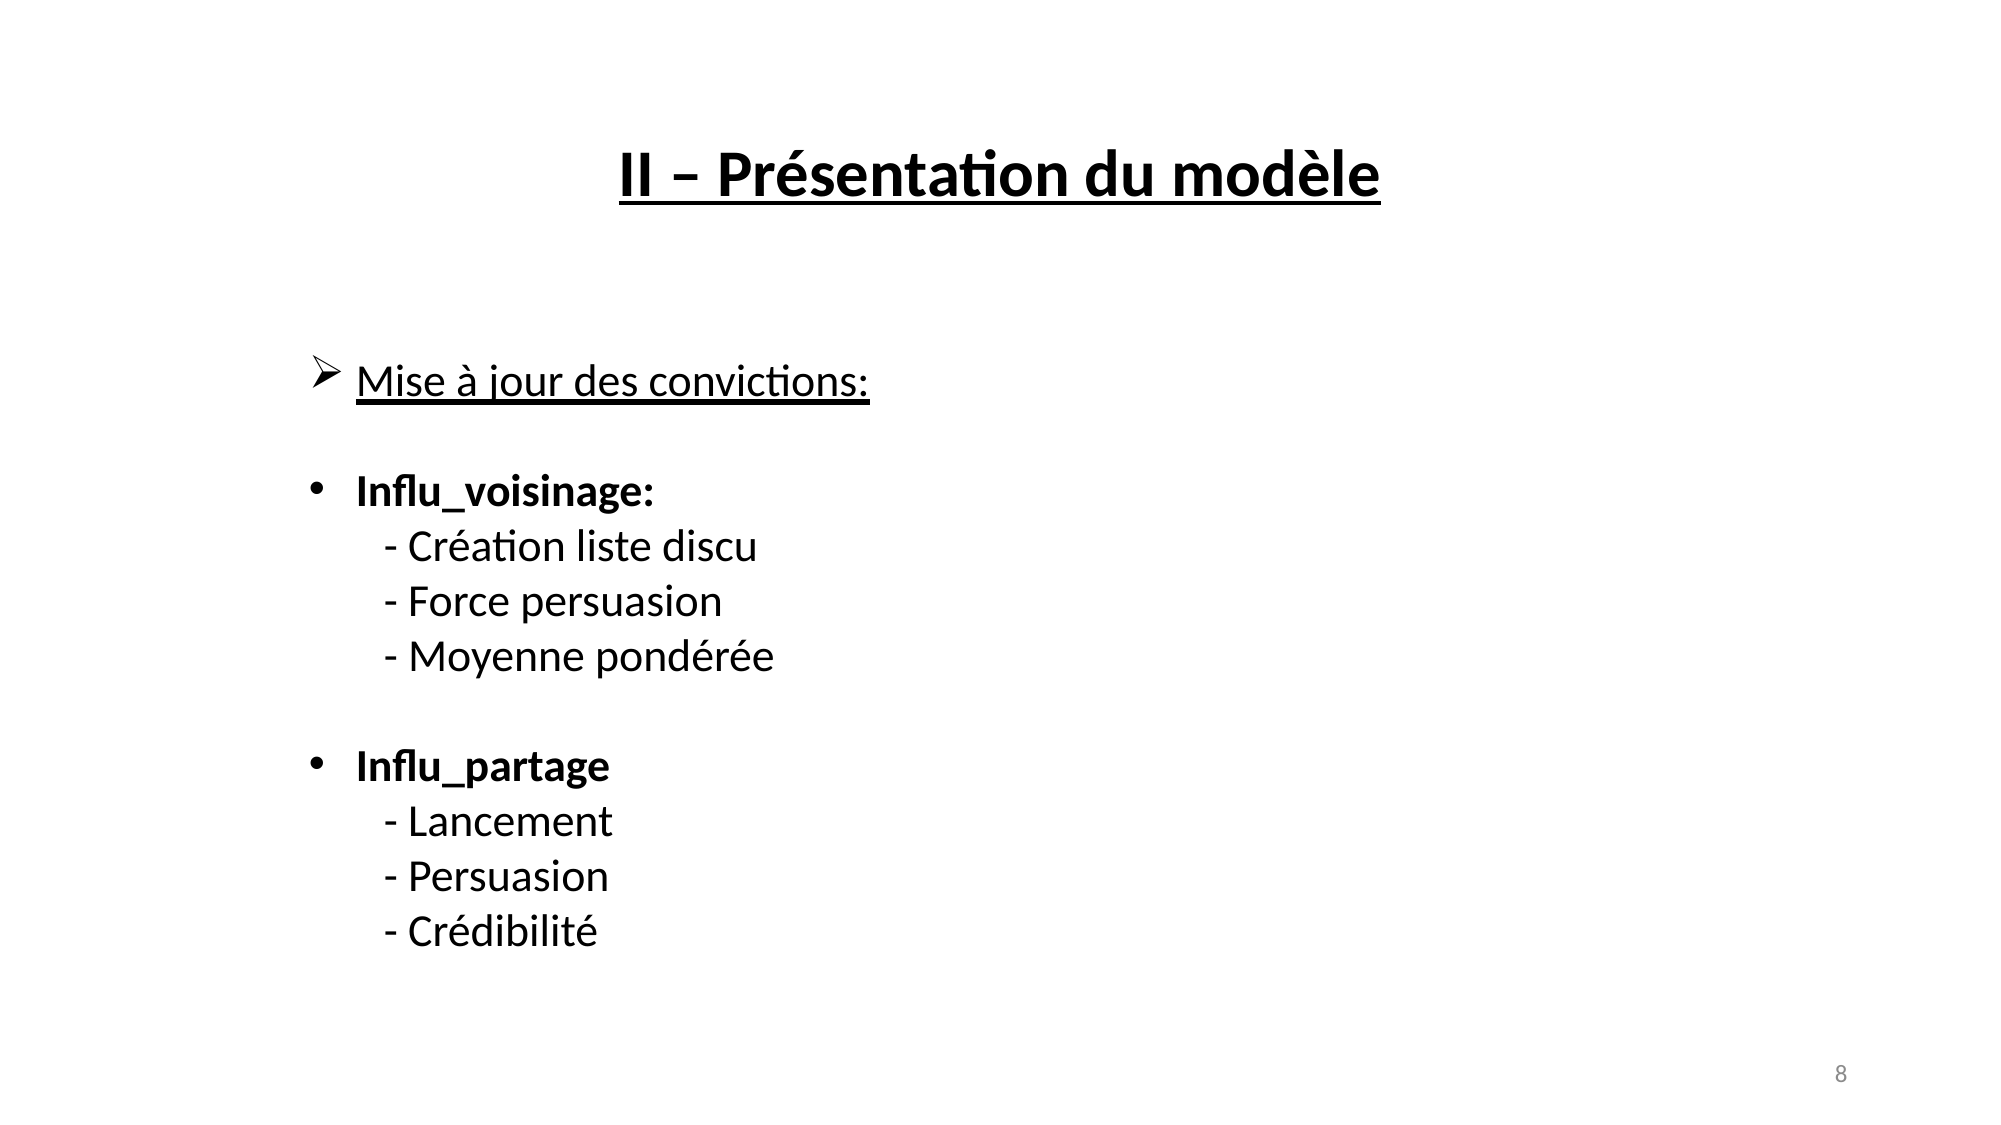

II – Présentation du modèle
Mise à jour des convictions:

Influ_voisinage:
- Création liste discu
- Force persuasion
- Moyenne pondérée

Influ_partage
- Lancement
- Persuasion
- Crédibilité

8